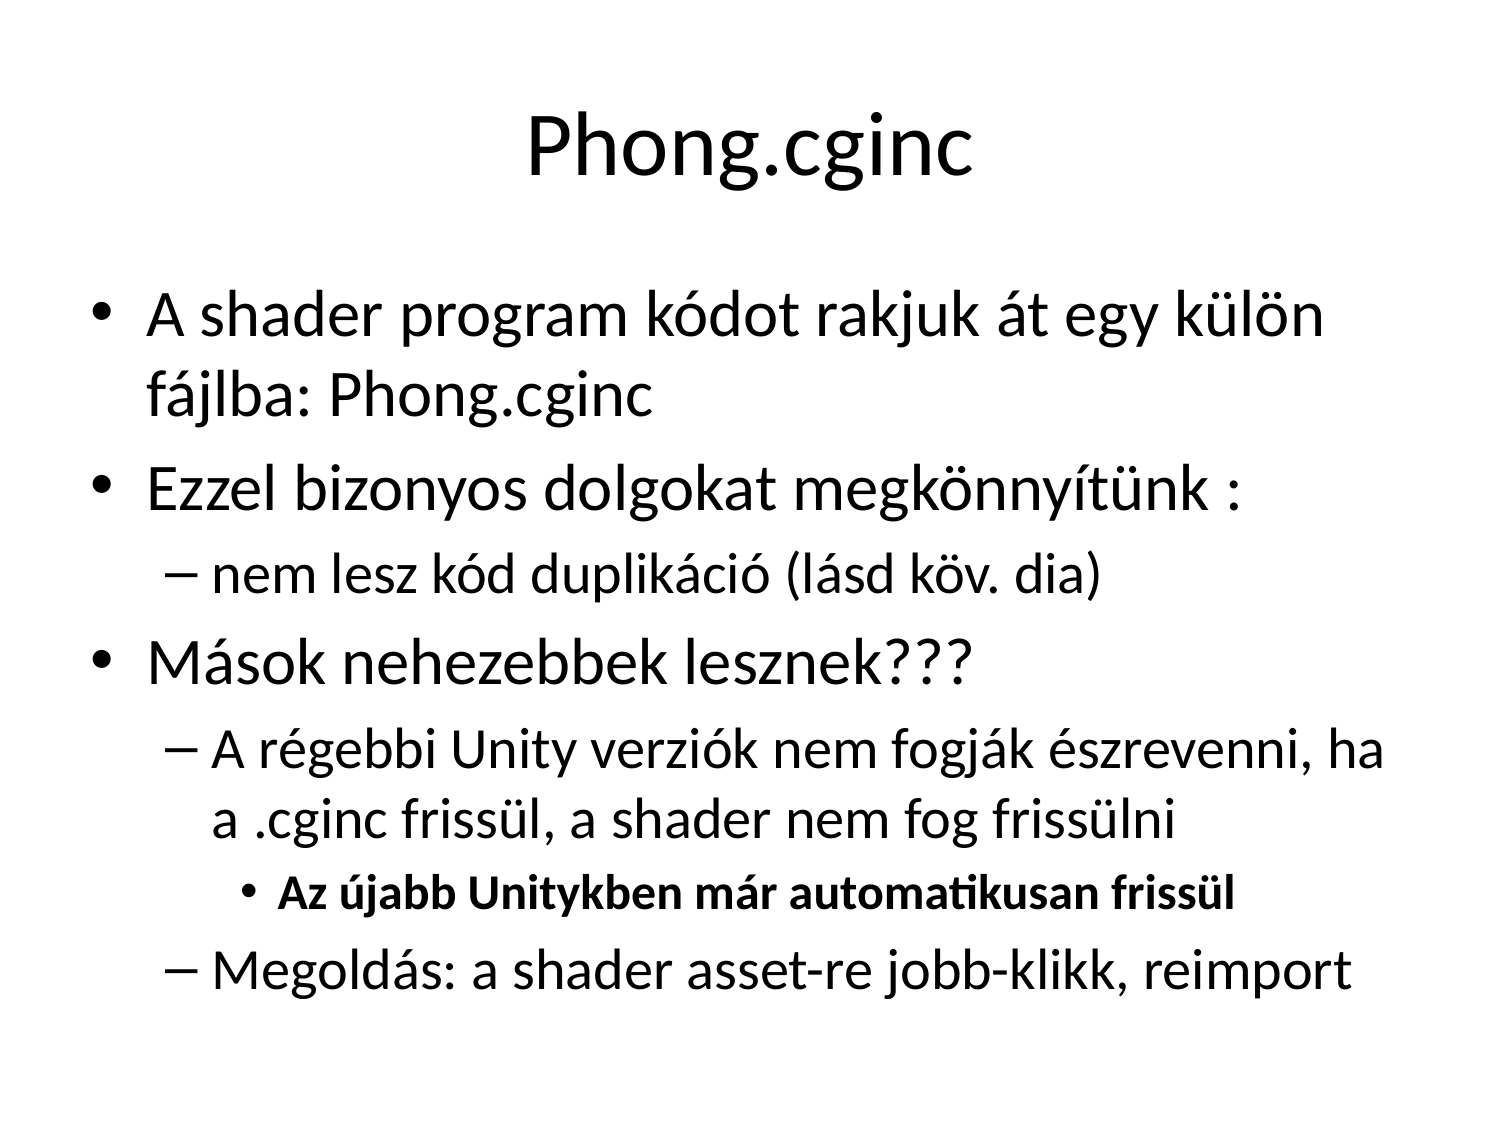

# Phong.cginc
A shader program kódot rakjuk át egy külön fájlba: Phong.cginc
Ezzel bizonyos dolgokat megkönnyítünk :
nem lesz kód duplikáció (lásd köv. dia)
Mások nehezebbek lesznek???
A régebbi Unity verziók nem fogják észrevenni, ha a .cginc frissül, a shader nem fog frissülni
Az újabb Unitykben már automatikusan frissül
Megoldás: a shader asset-re jobb-klikk, reimport